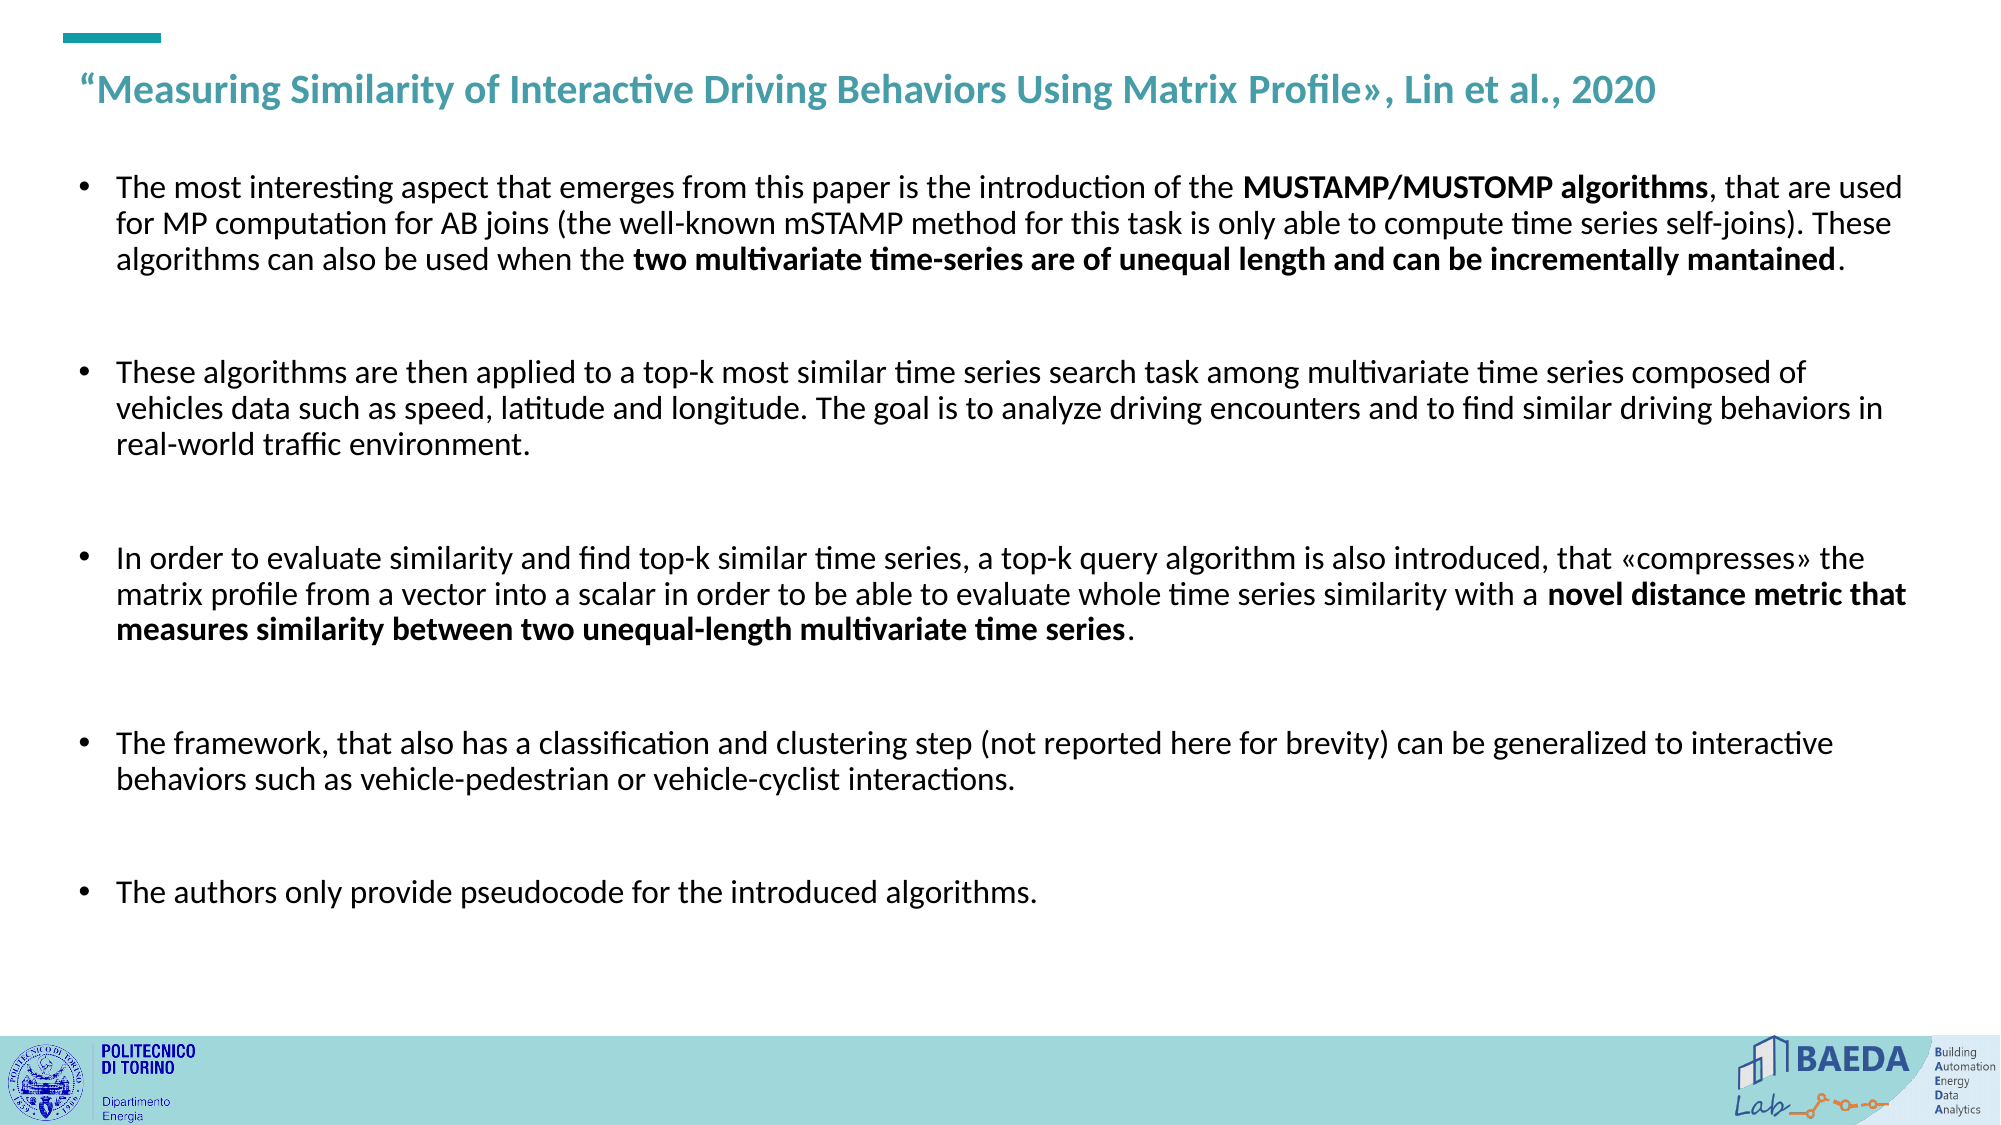

# “Measuring Similarity of Interactive Driving Behaviors Using Matrix Profile», Lin et al., 2020
The most interesting aspect that emerges from this paper is the introduction of the MUSTAMP/MUSTOMP algorithms, that are used for MP computation for AB joins (the well-known mSTAMP method for this task is only able to compute time series self-joins). These algorithms can also be used when the two multivariate time-series are of unequal length and can be incrementally mantained.

These algorithms are then applied to a top-k most similar time series search task among multivariate time series composed of vehicles data such as speed, latitude and longitude. The goal is to analyze driving encounters and to find similar driving behaviors in real-world traffic environment.

In order to evaluate similarity and find top-k similar time series, a top-k query algorithm is also introduced, that «compresses» the matrix profile from a vector into a scalar in order to be able to evaluate whole time series similarity with a novel distance metric that measures similarity between two unequal-length multivariate time series.

The framework, that also has a classification and clustering step (not reported here for brevity) can be generalized to interactive behaviors such as vehicle-pedestrian or vehicle-cyclist interactions.

The authors only provide pseudocode for the introduced algorithms.